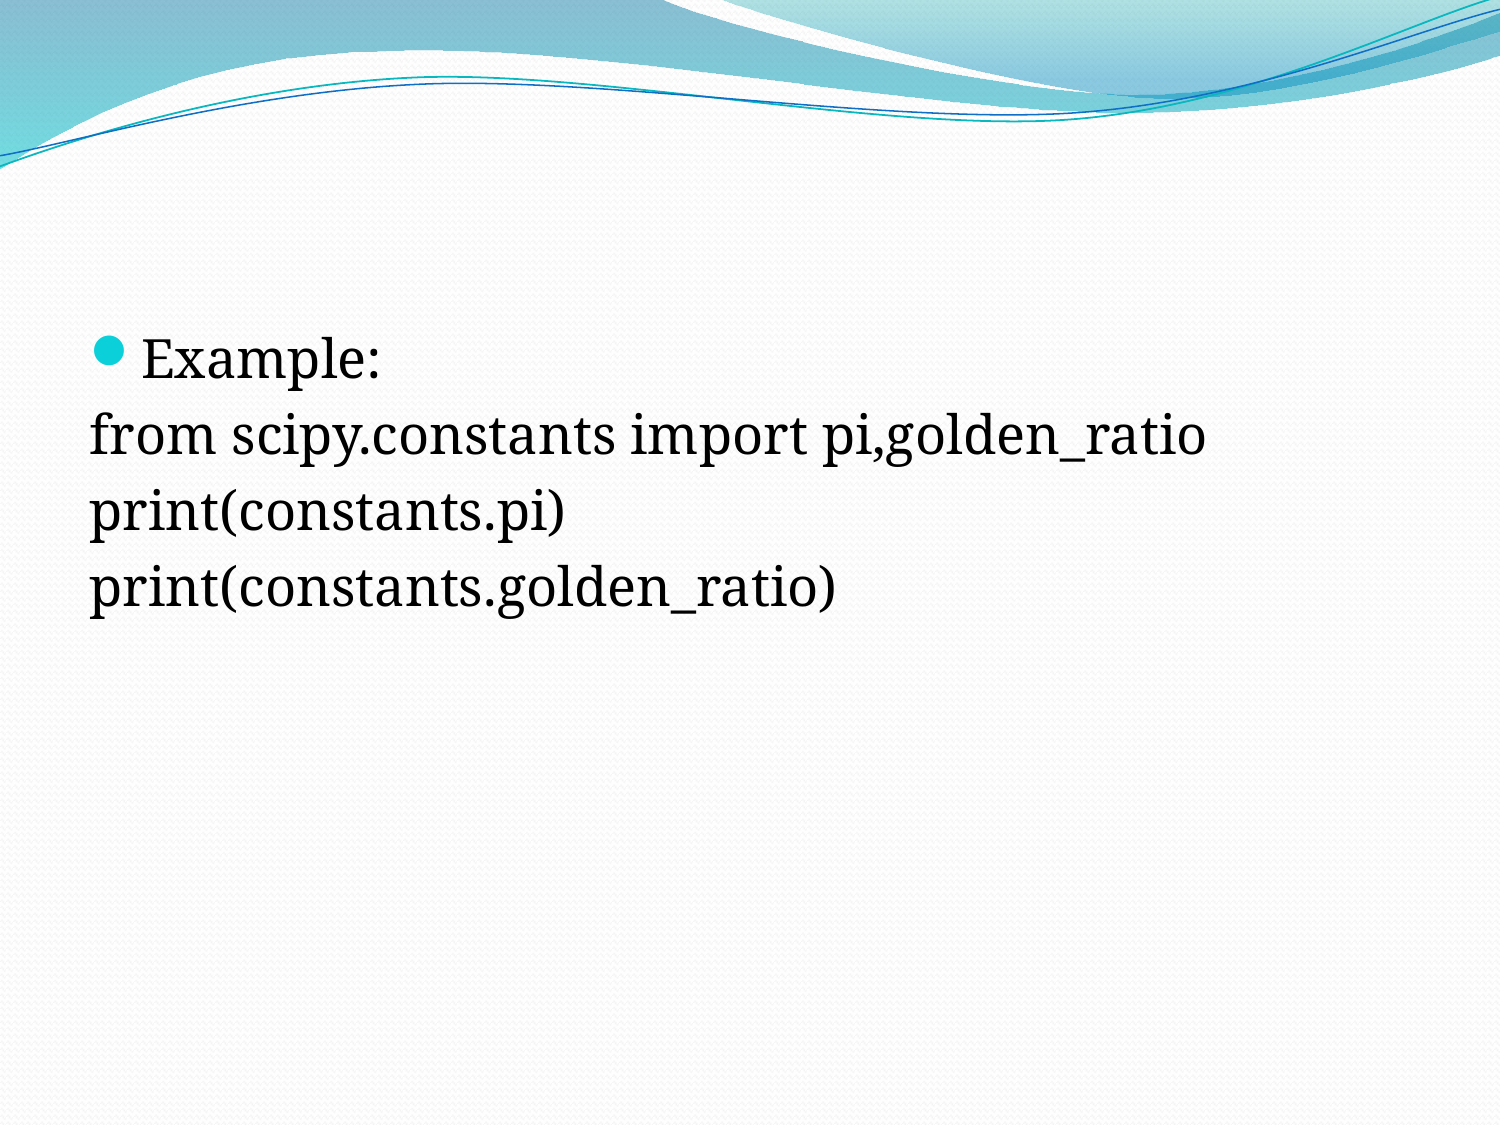

#
Example:
from scipy.constants import pi,golden_ratio
print(constants.pi)
print(constants.golden_ratio)